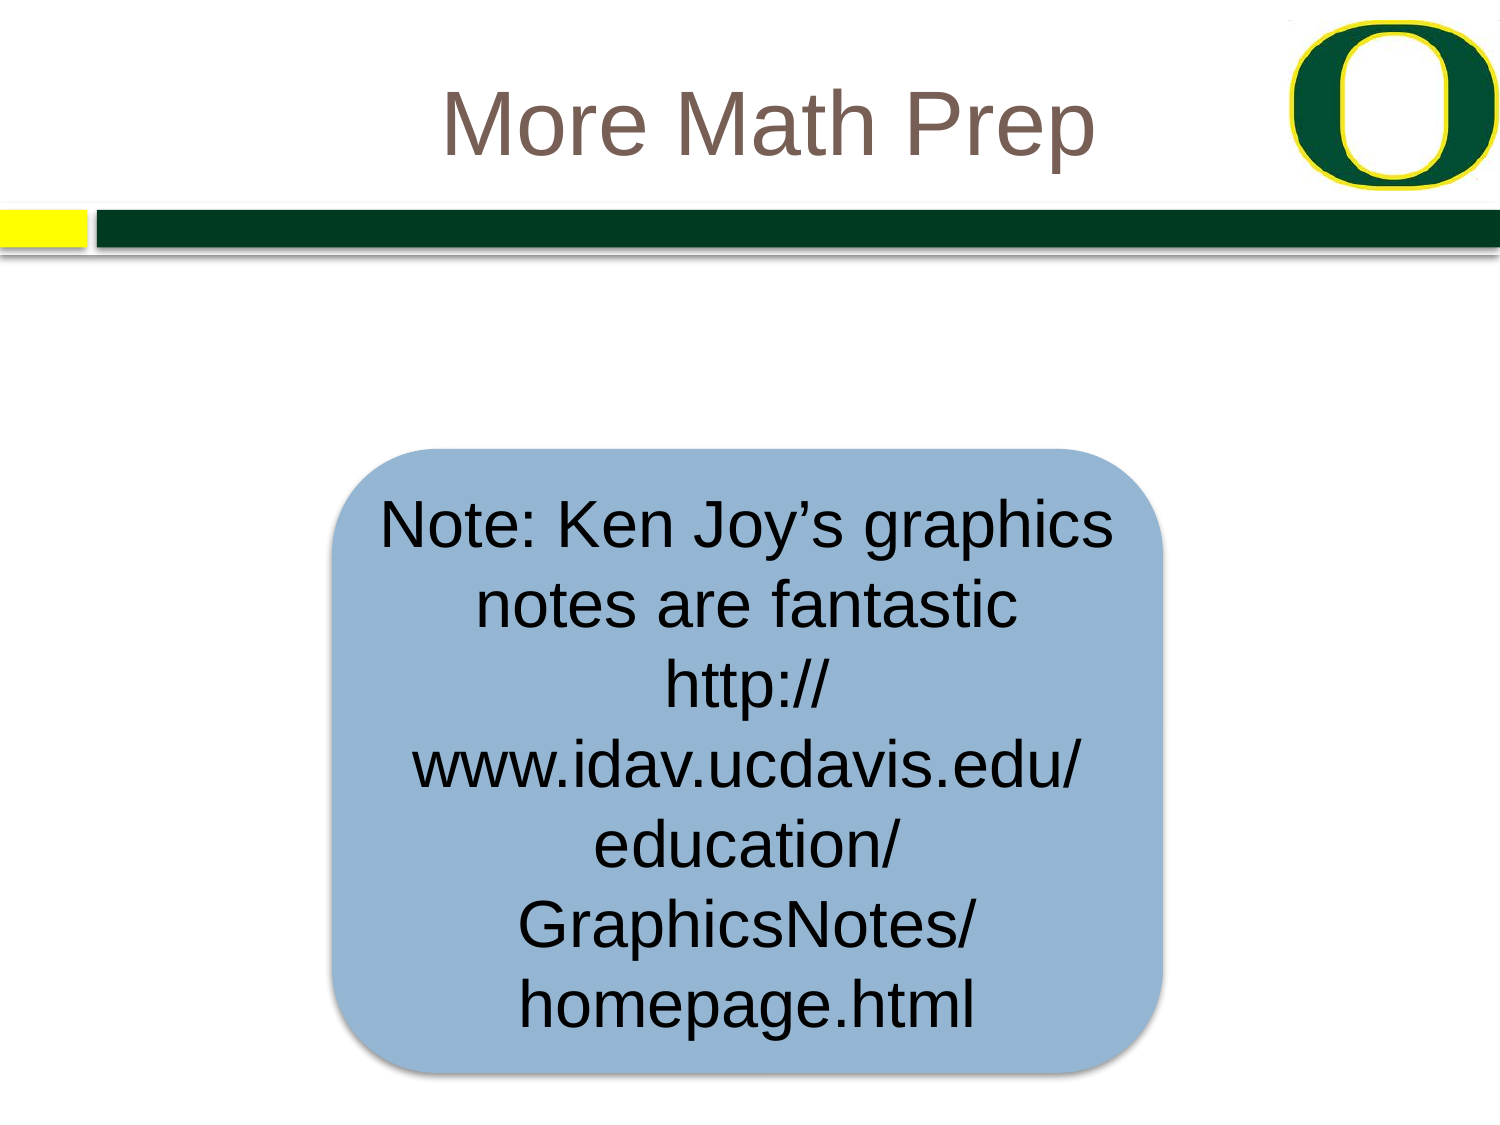

# More Math Prep

Note: Ken Joy’s graphics notes are fantastic
http://www.idav.ucdavis.edu/education/GraphicsNotes/homepage.html